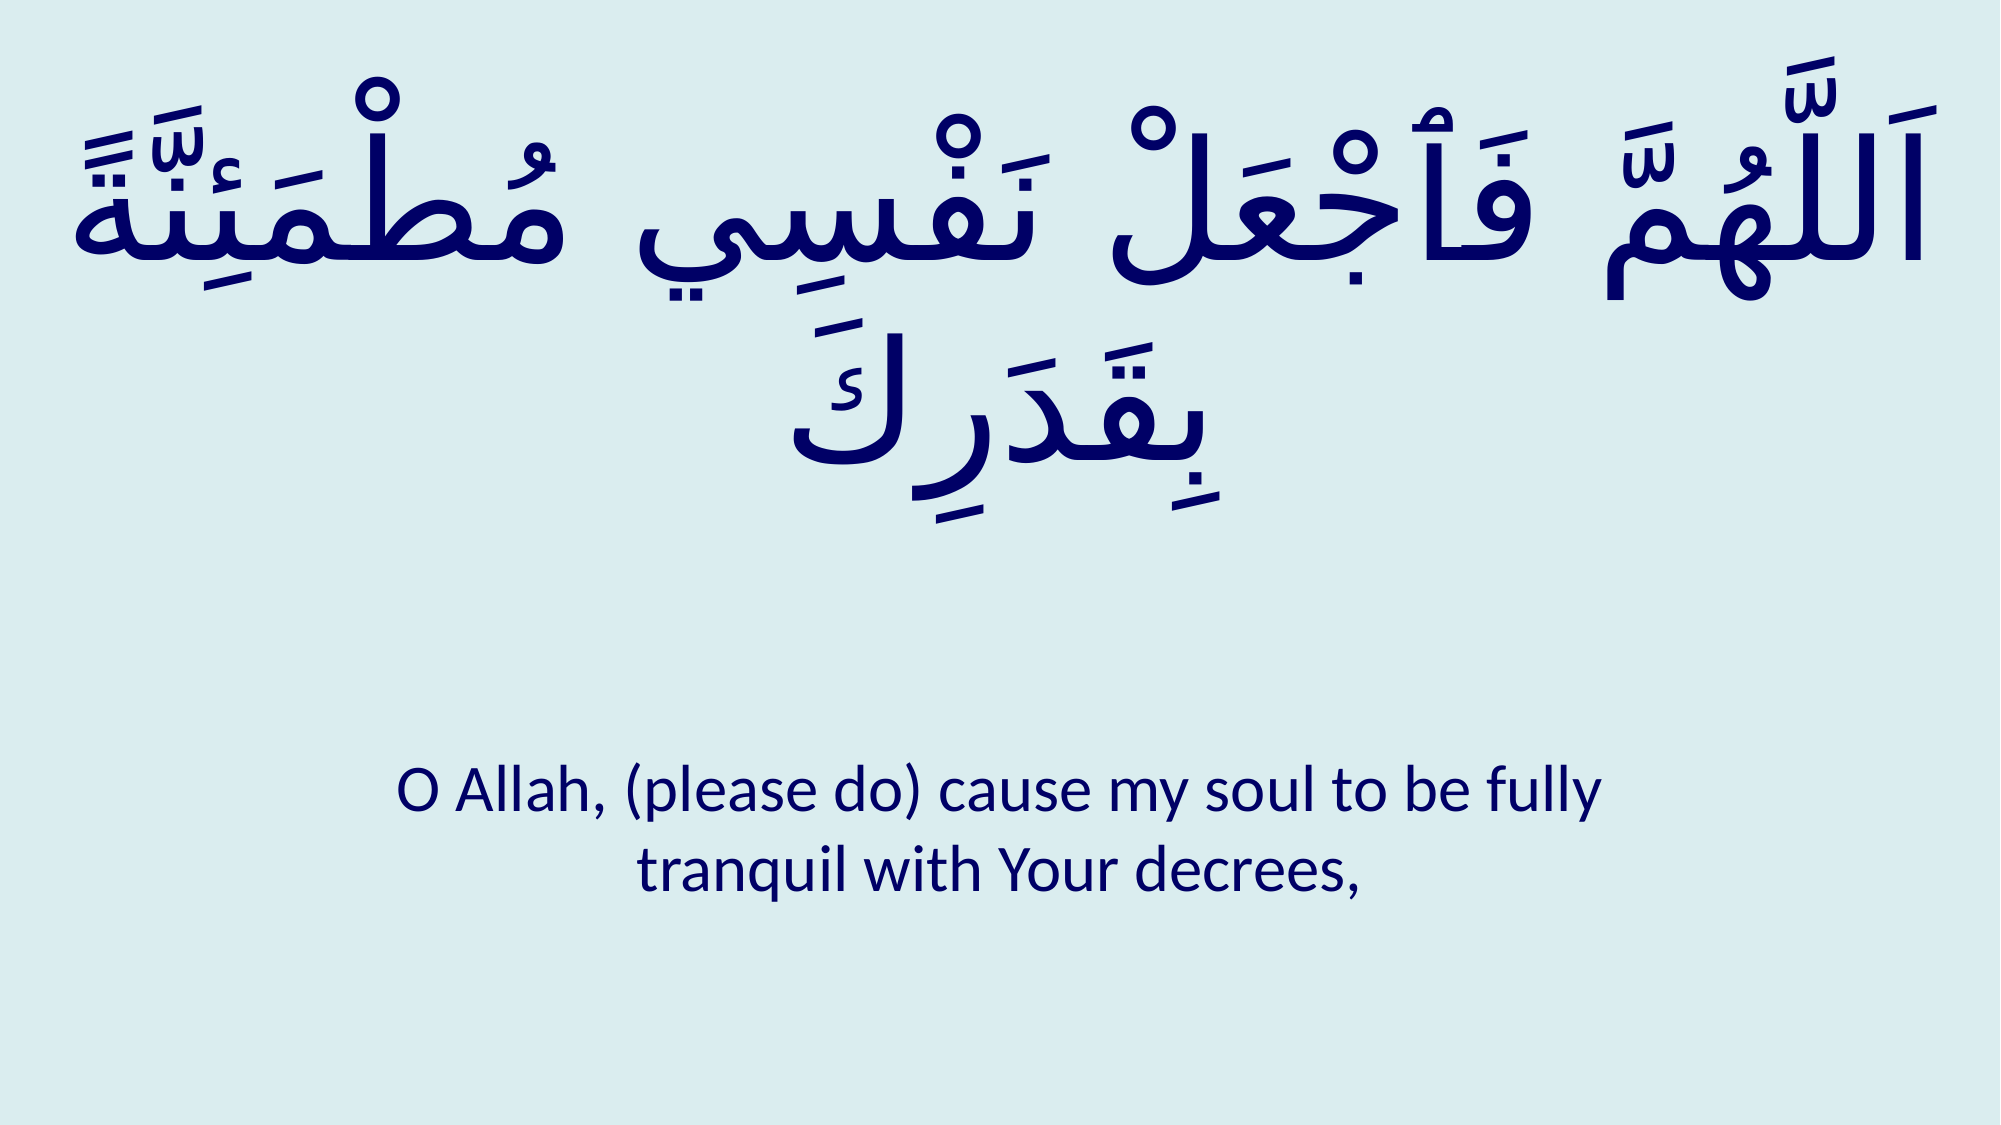

# اَللَّهُمَّ فَٱجْعَلْ نَفْسِي مُطْمَئِنَّةً بِقَدَرِكَ
O Allah, (please do) cause my soul to be fully tranquil with Your decrees,